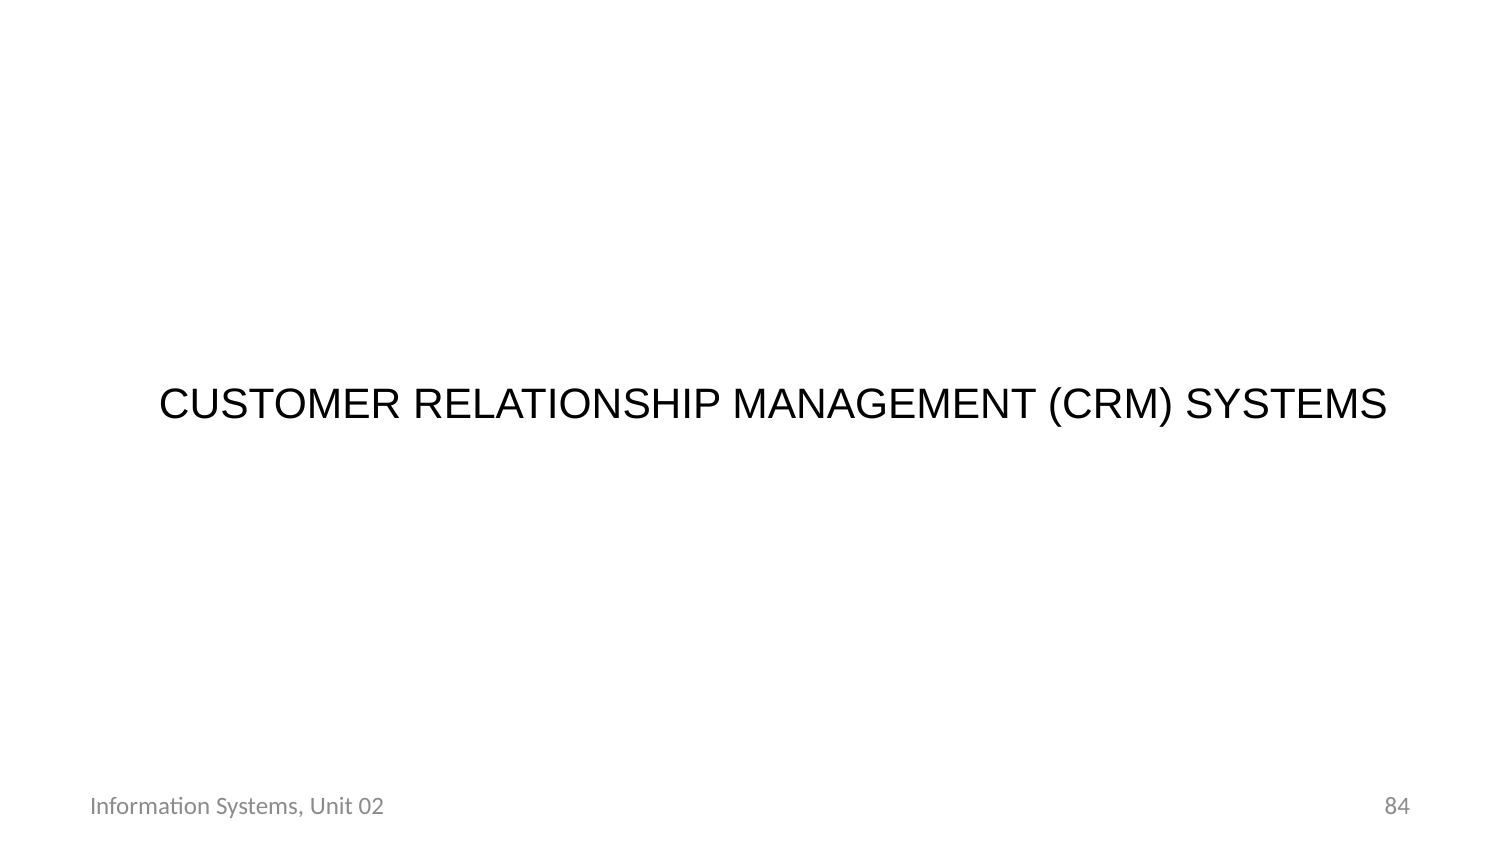

# CUSTOMER RELATIONSHIP MANAGEMENT (CRM) SYSTEMS
Information Systems, Unit 02
84